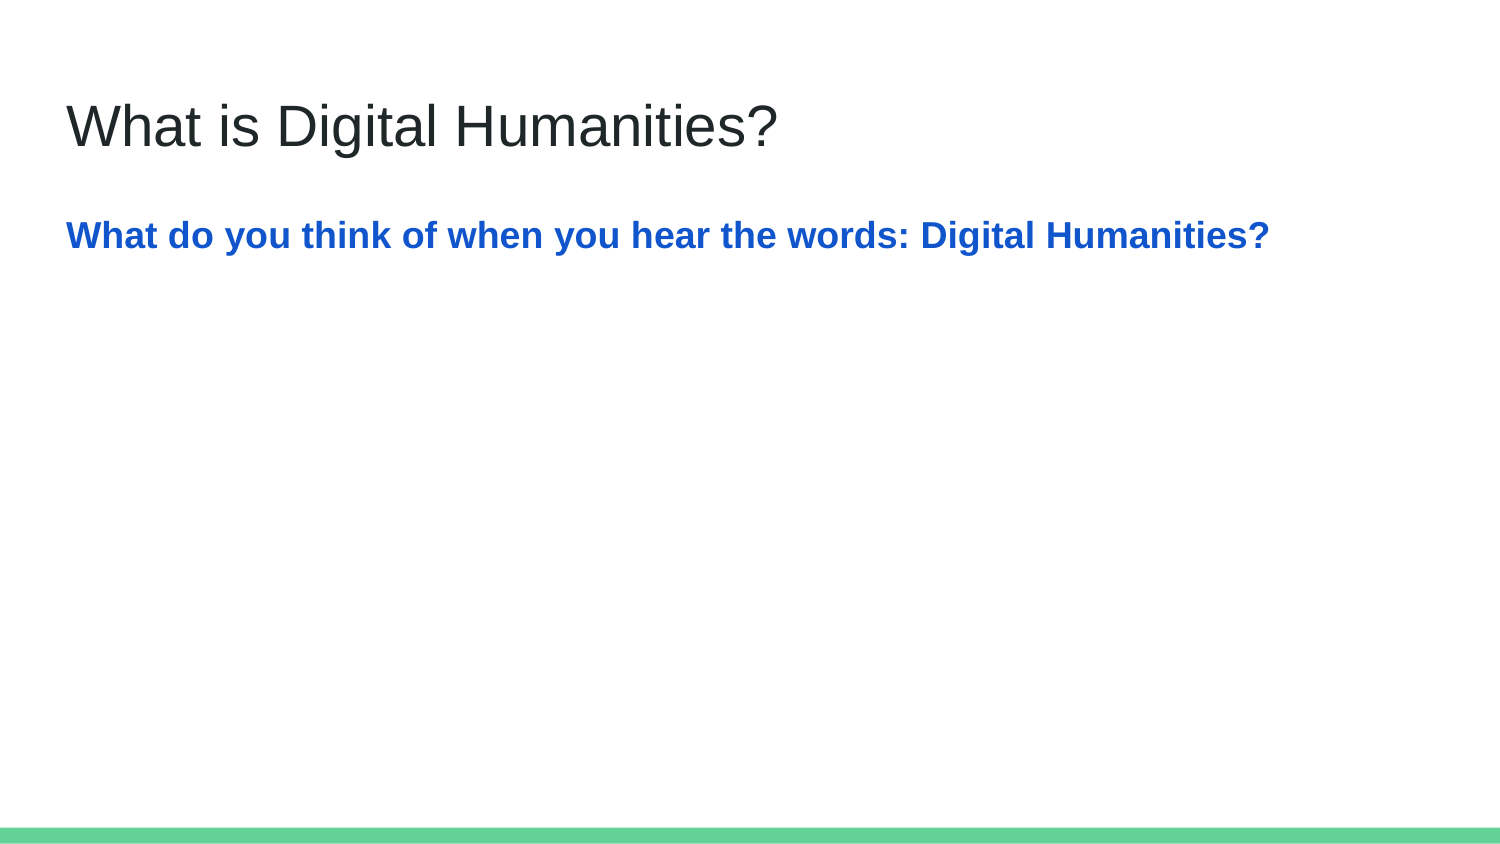

# What is Digital Humanities?
What do you think of when you hear the words: Digital Humanities?